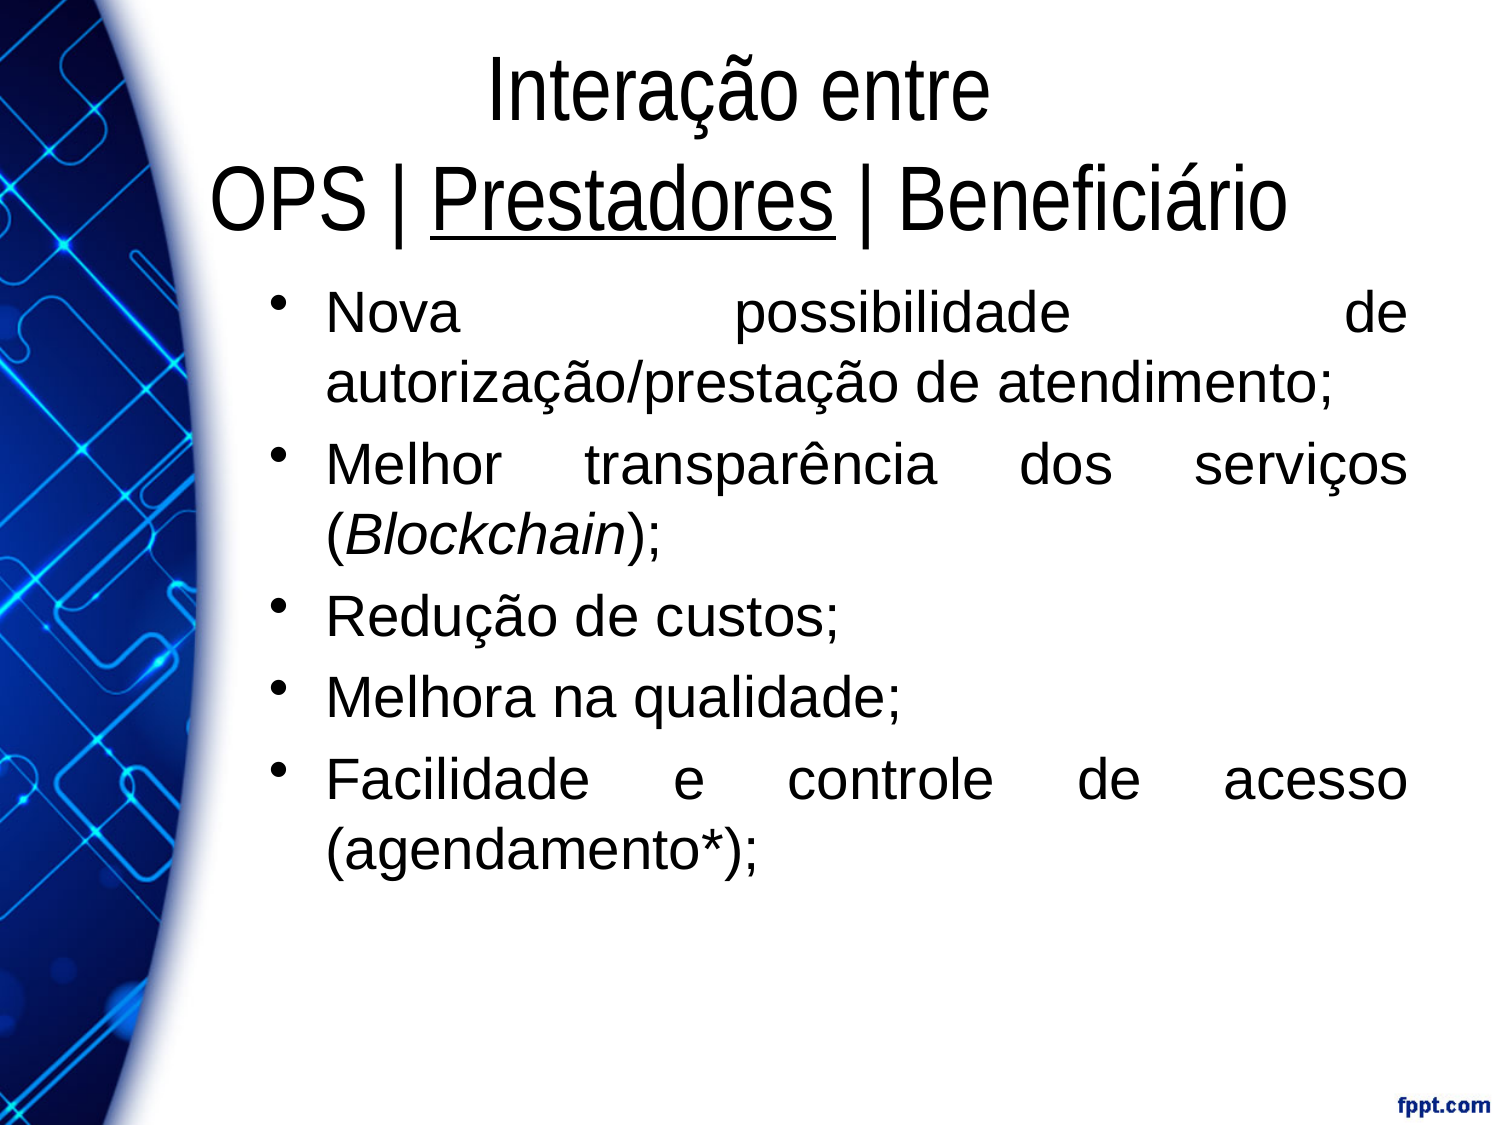

# Interação entre OPS | Prestadores | Beneficiário
Nova possibilidade de autorização/prestação de atendimento;
Melhor transparência dos serviços (Blockchain);
Redução de custos;
Melhora na qualidade;
Facilidade e controle de acesso (agendamento*);